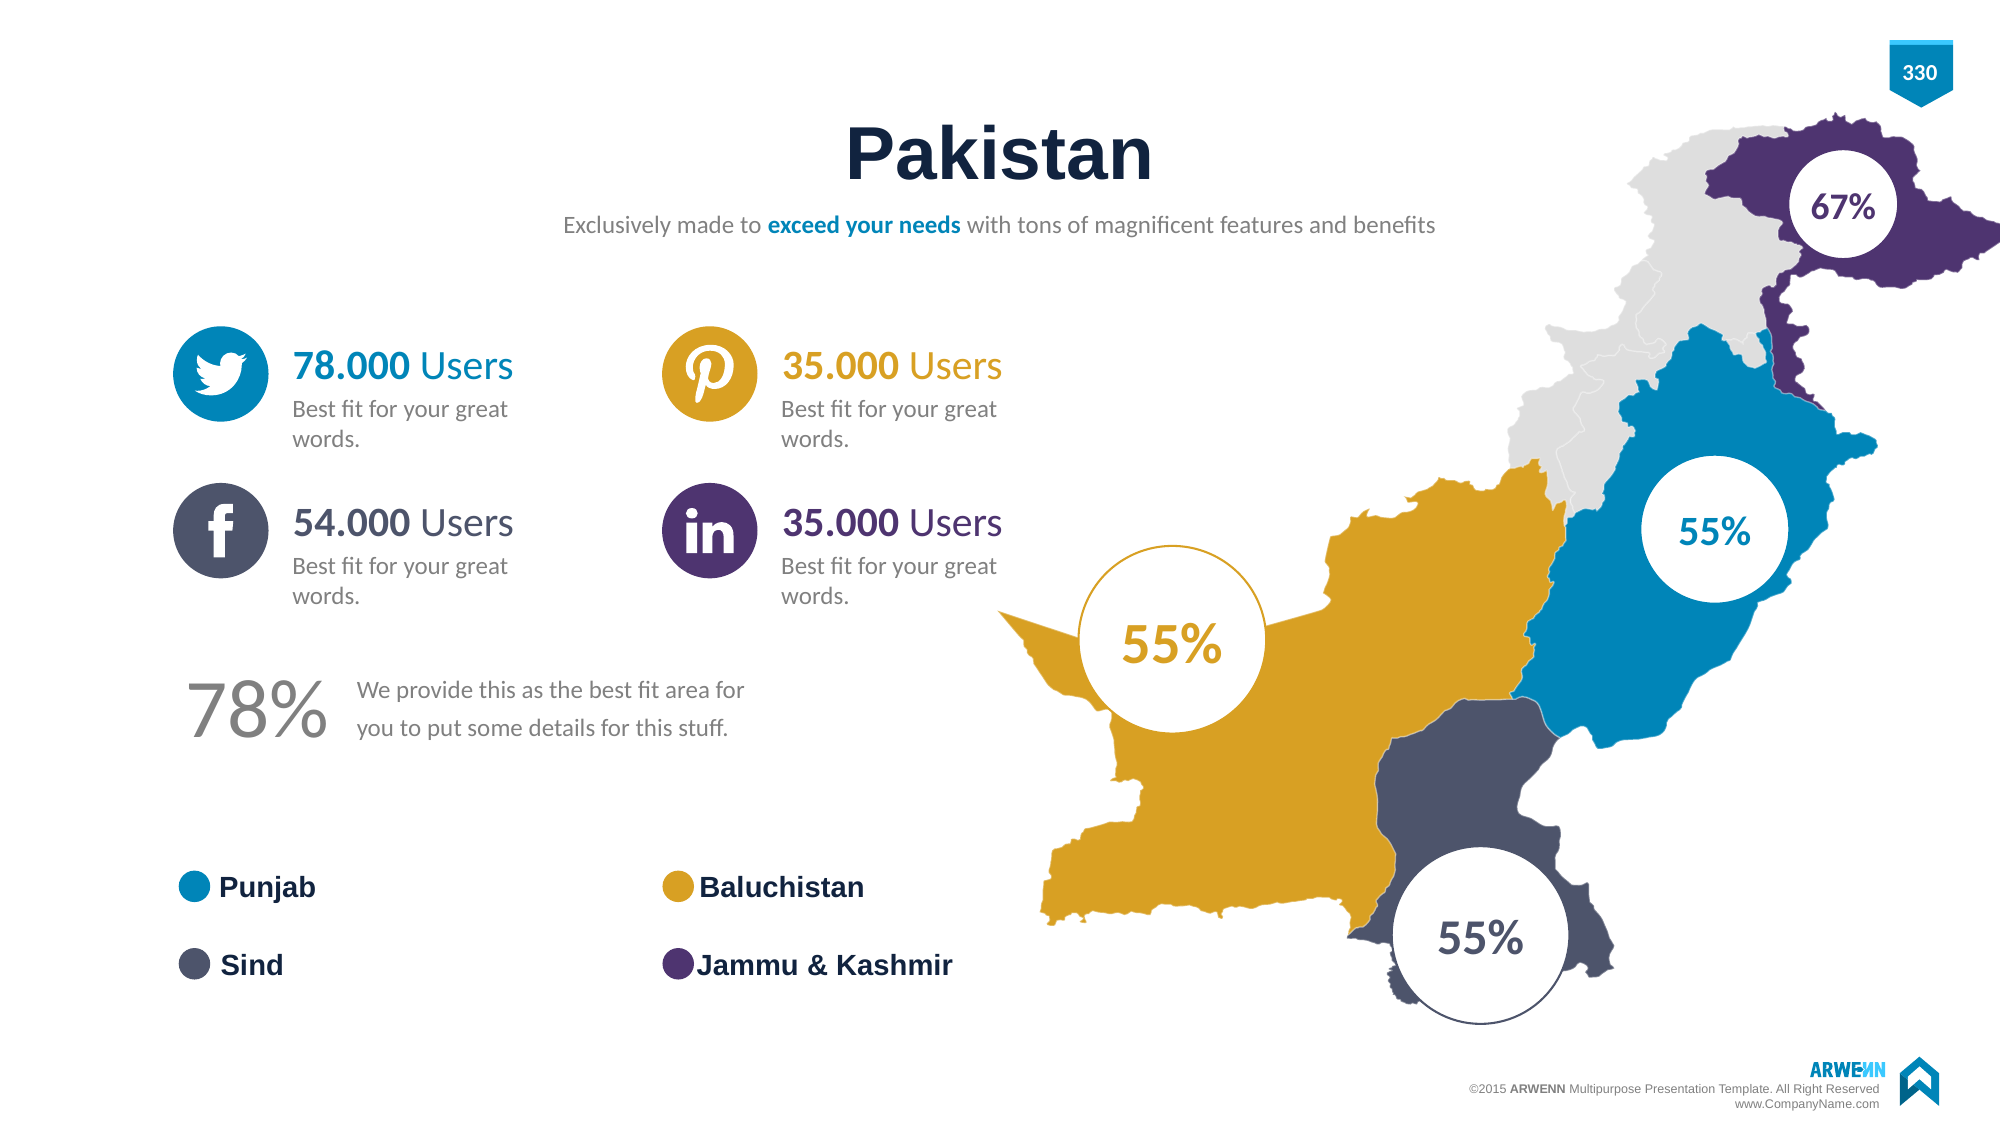

# Pakistan

67%
Exclusively made to exceed your needs with tons of magnificent features and benefits

78.000 Users
Best fit for your great words.
35.000 Users
Best fit for your great words.

55%

54.000 Users
Best fit for your great words.
35.000 Users
Best fit for your great words.

55%
78%
We provide this as the best fit area for you to put some details for this stuff.
55%
Punjab

Baluchistan

Sind

Jammu & Kashmir